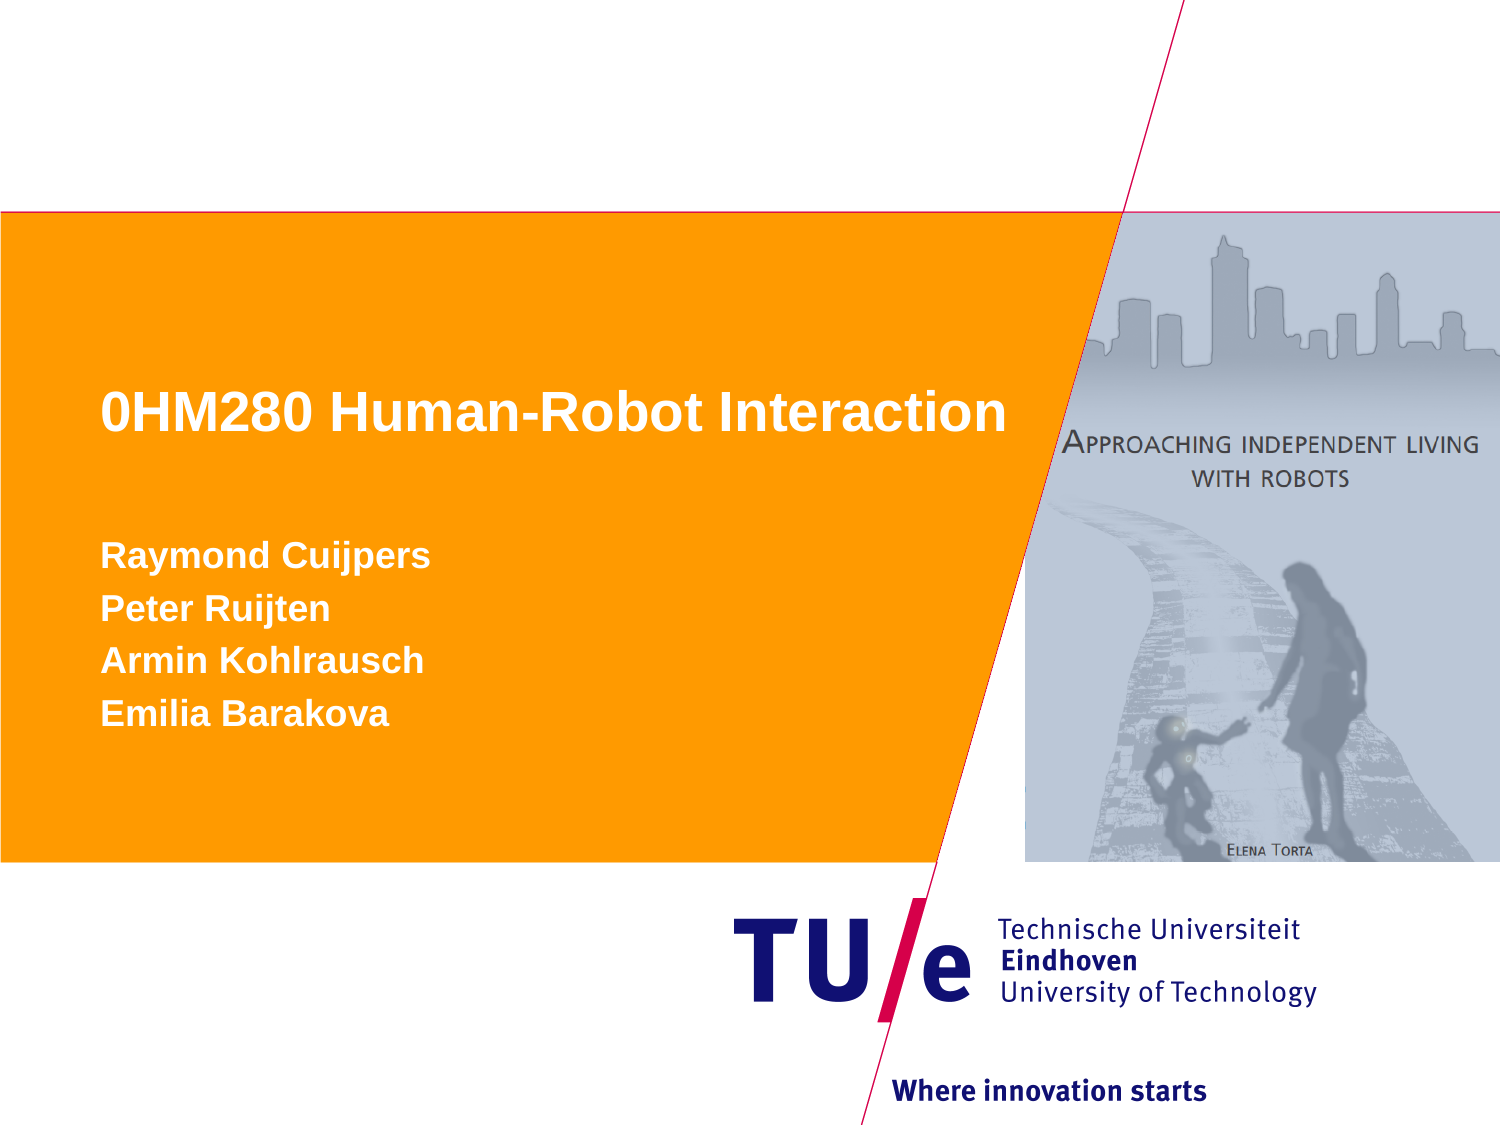

# 0HM280 Human-Robot Interaction
Raymond Cuijpers
Peter Ruijten
Armin Kohlrausch
Emilia Barakova